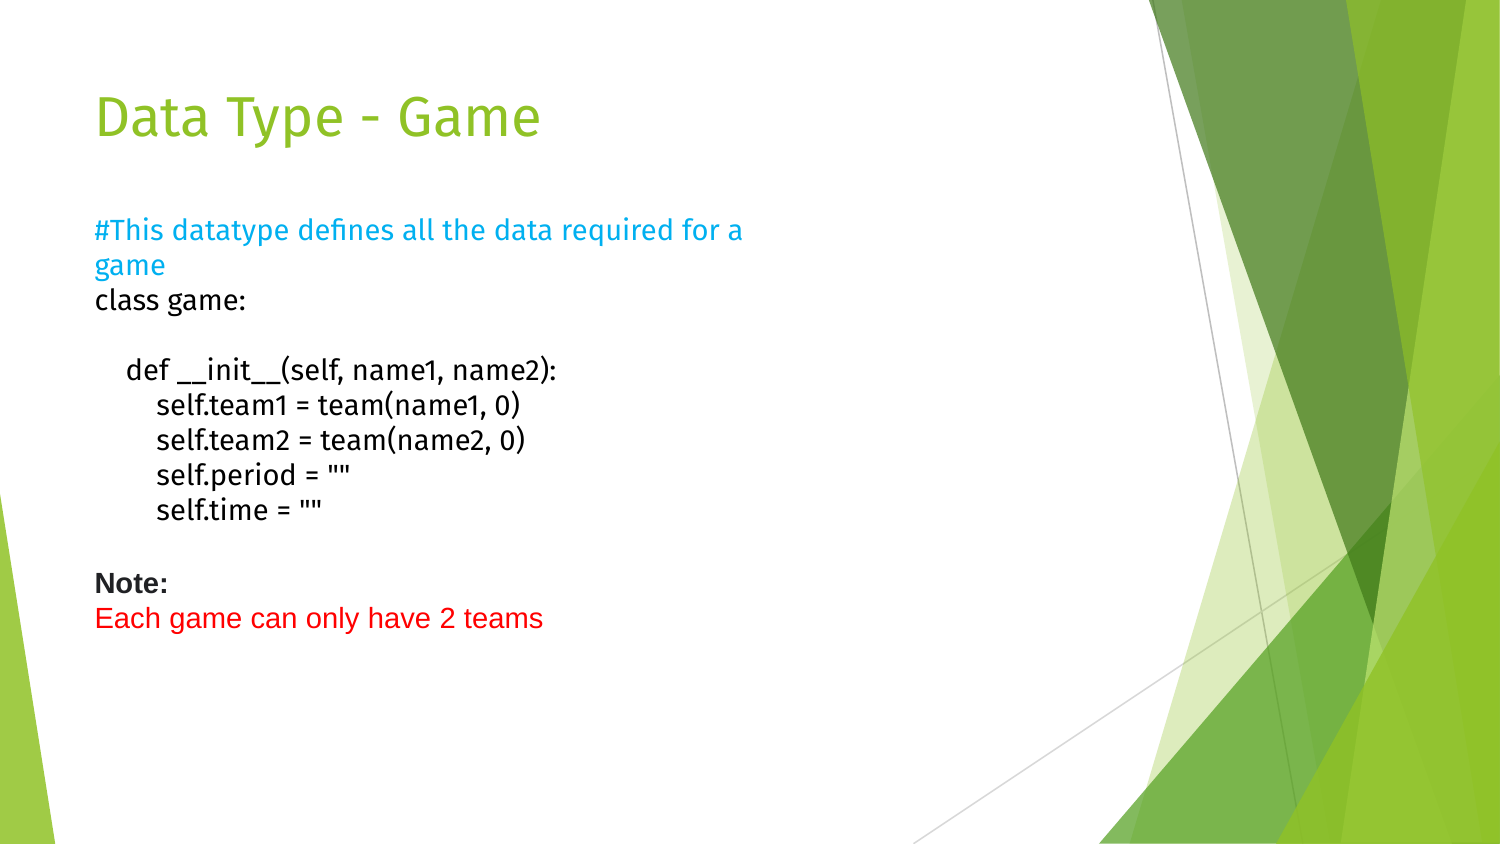

# Data Type - Game
#This datatype defines all the data required for a game
class game:

    def __init__(self, name1, name2):
        self.team1 = team(name1, 0)
        self.team2 = team(name2, 0)
        self.period = ""
        self.time = ""
Note:
Each game can only have 2 teams